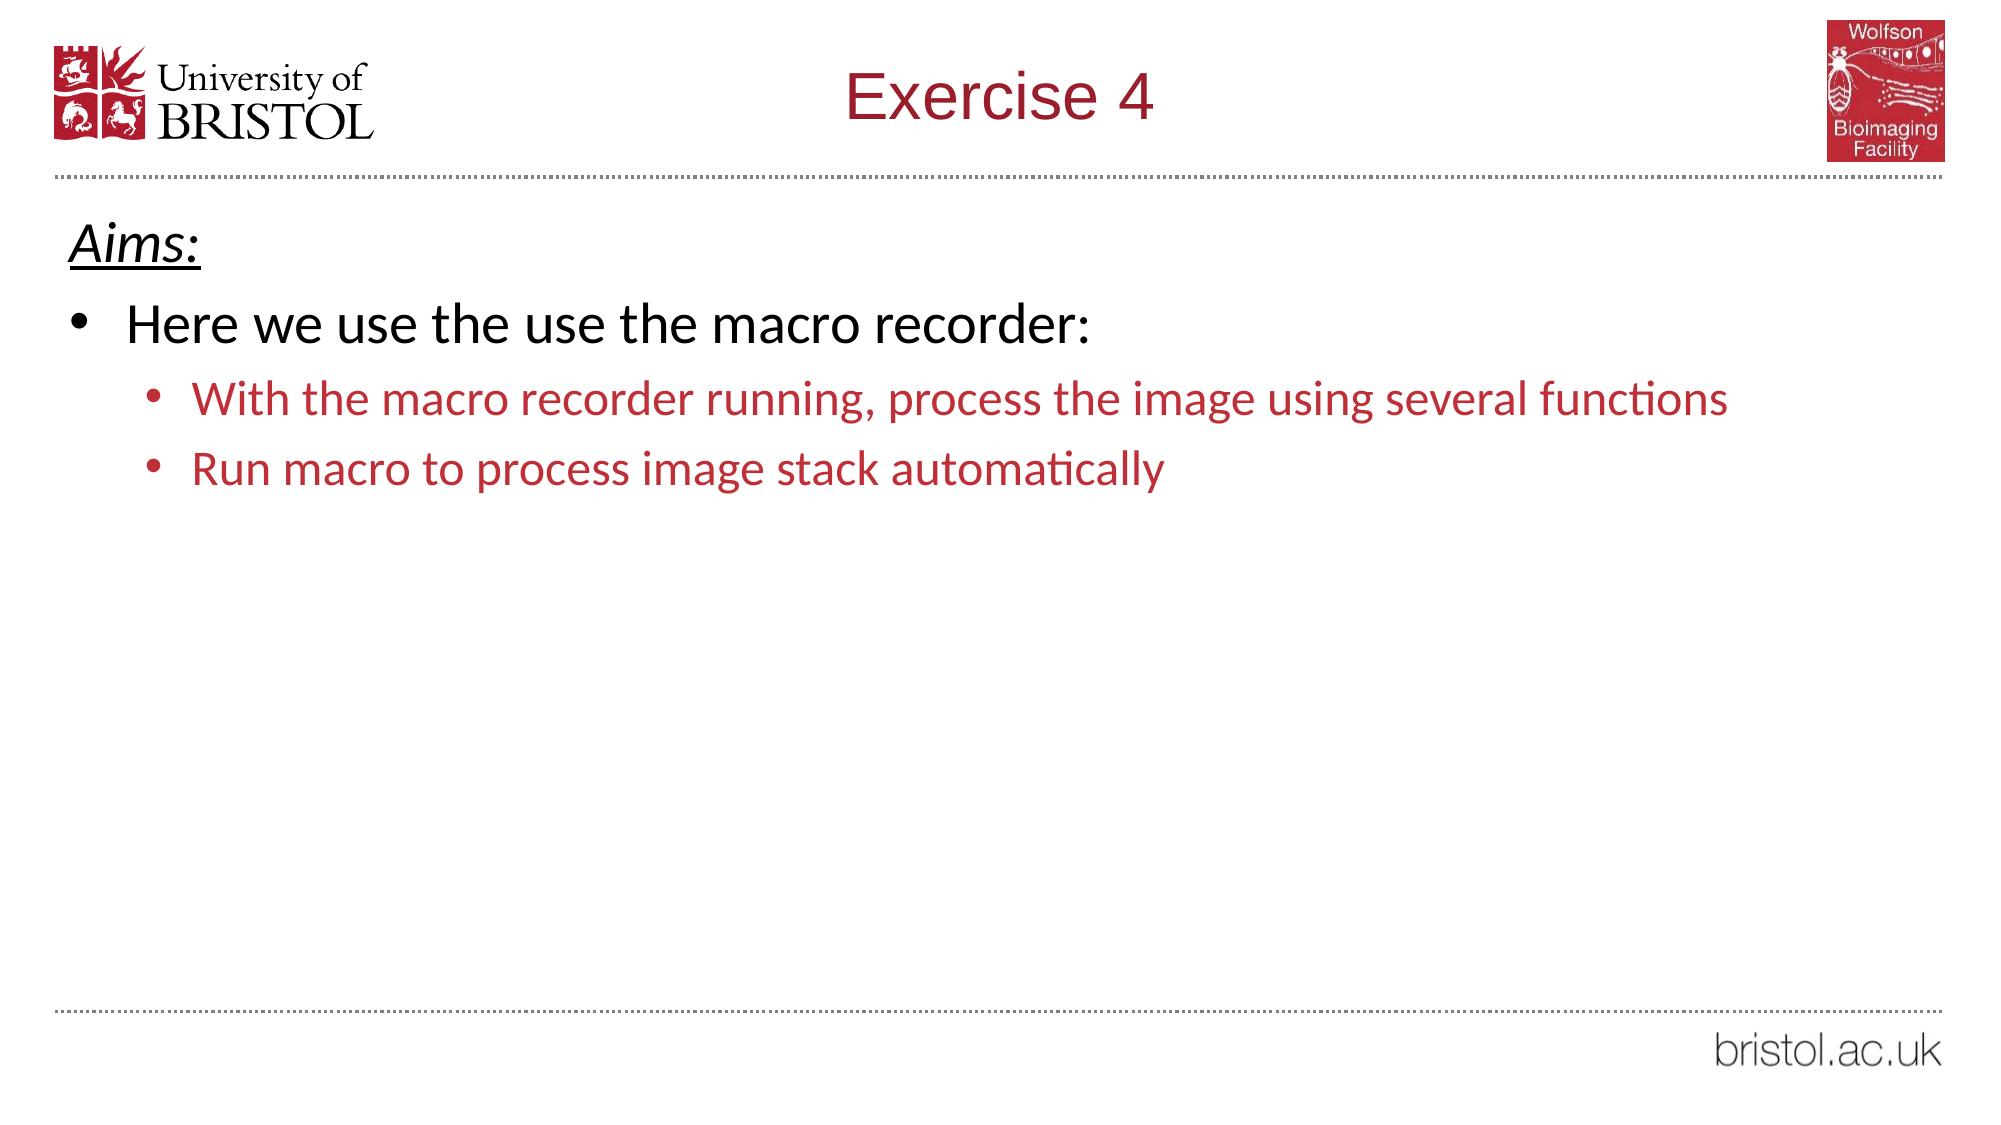

# Exercise 4
Aims:
Here we use the use the macro recorder:
With the macro recorder running, process the image using several functions
Run macro to process image stack automatically